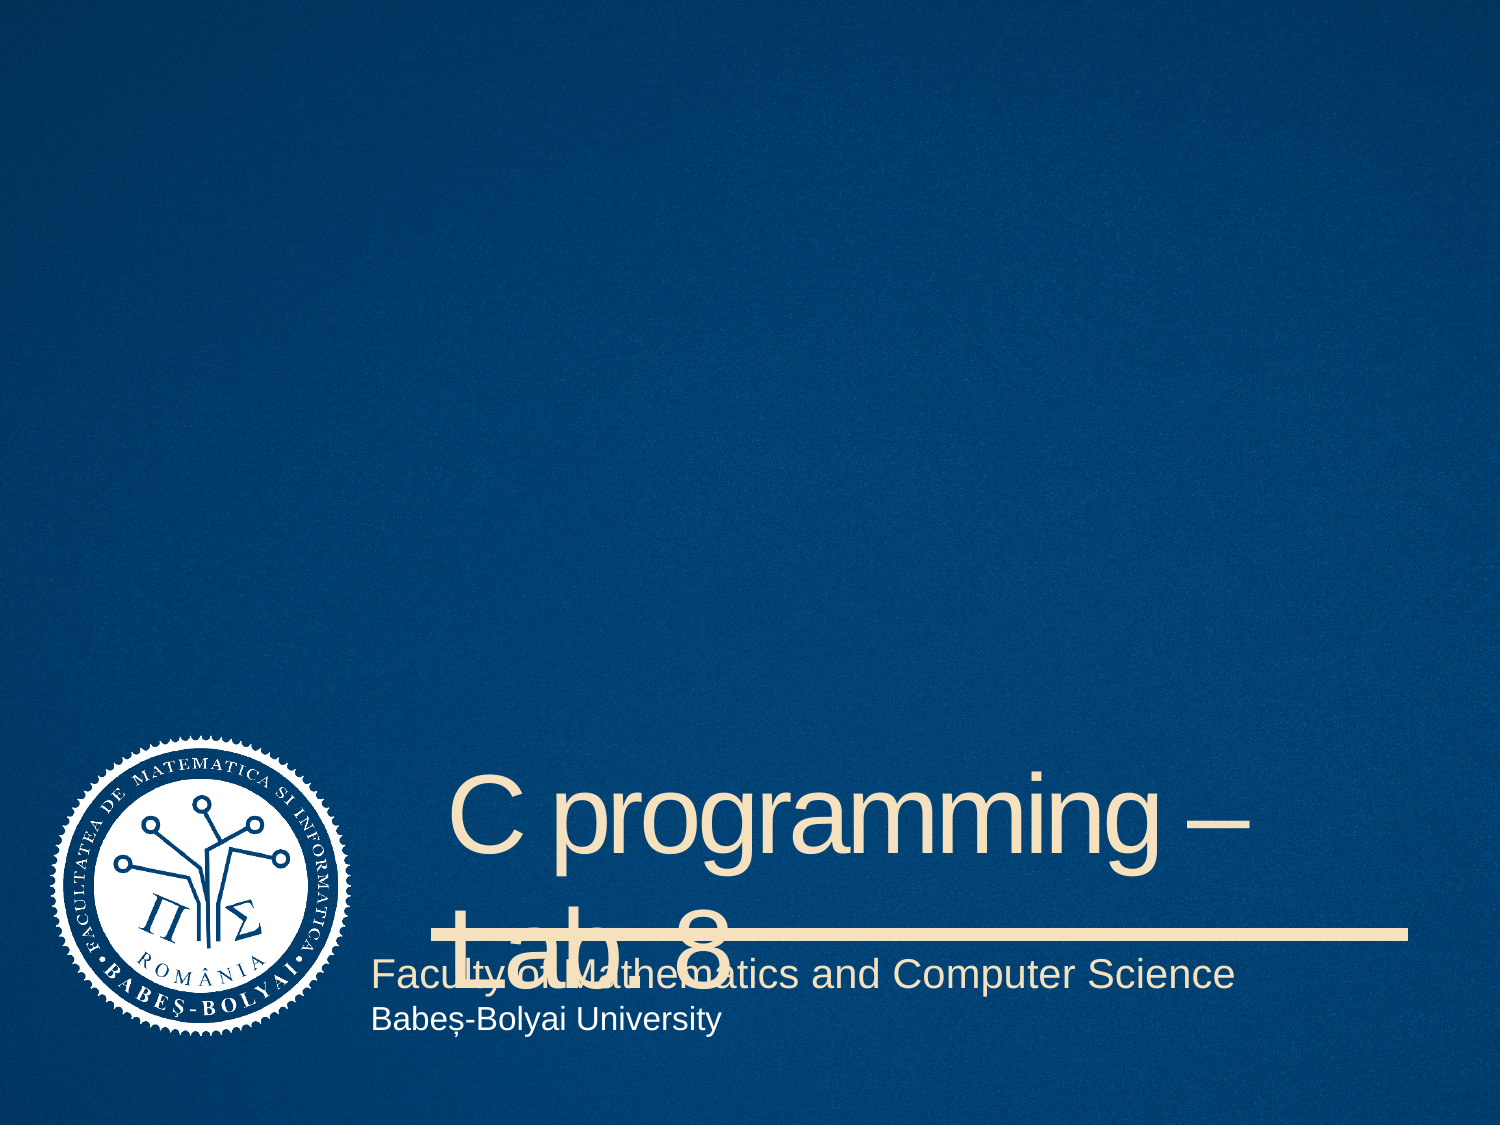

Faculty of Mathematics and Computer Science
# C programming – Lab. 8